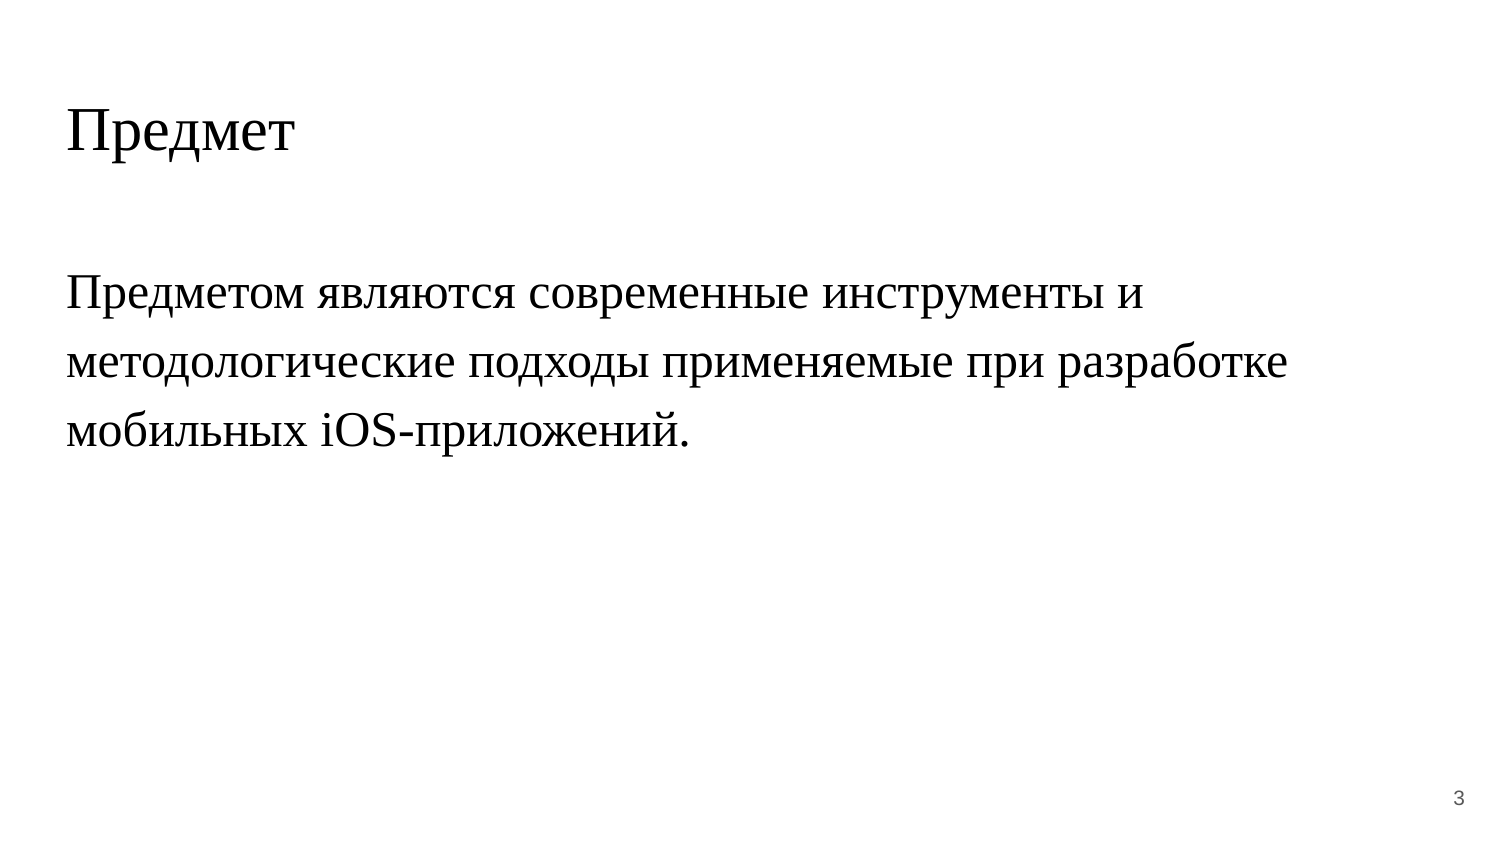

# Предмет
Предметом являются современные инструменты и методологические подходы применяемые при разработке мобильных iOS-приложений.
3